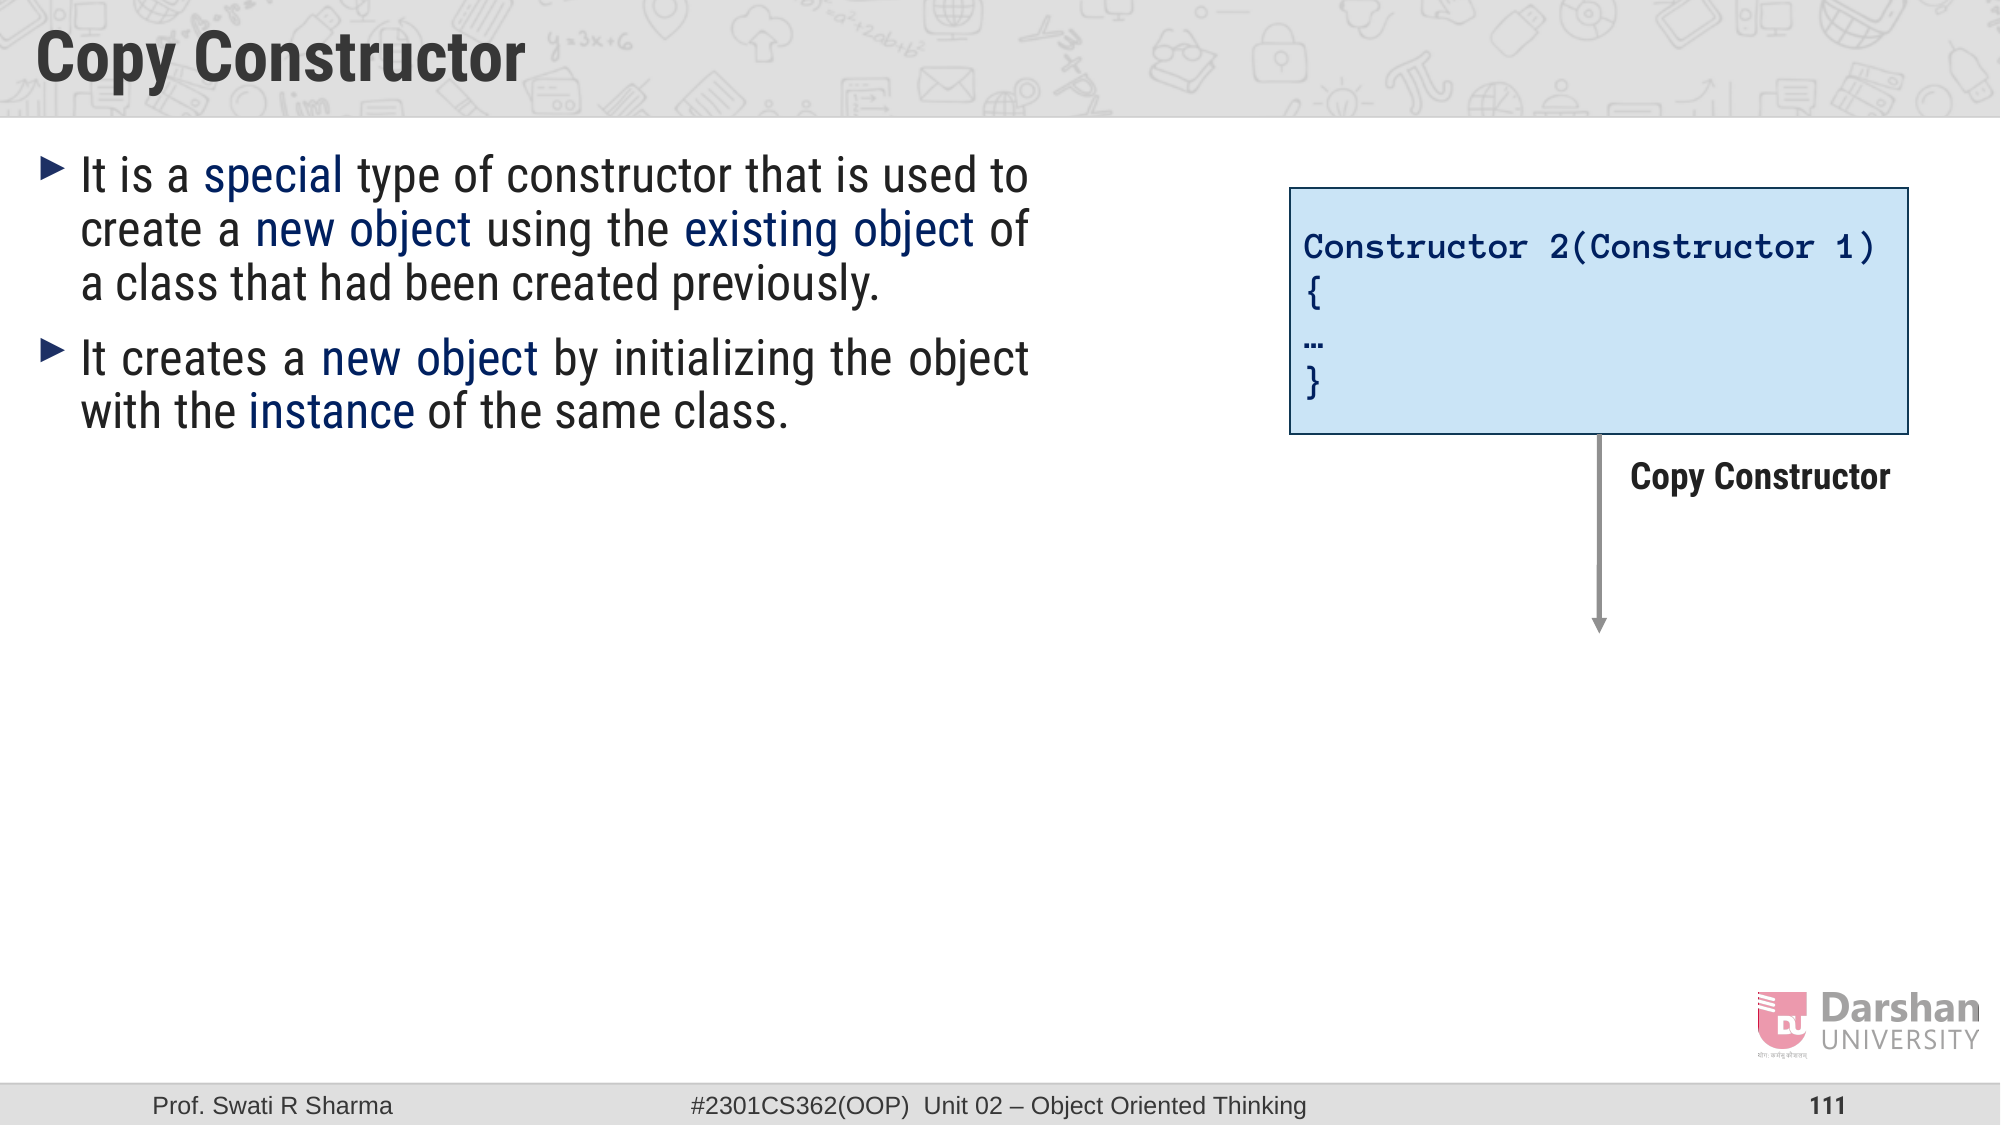

# Copy Constructor
It is a special type of constructor that is used to create a new object using the existing object of a class that had been created previously.
It creates a new object by initializing the object with the instance of the same class.
Constructor 1()
{
…
}
Constructor 2(Constructor 1)
{
…
}
Copy Constructor